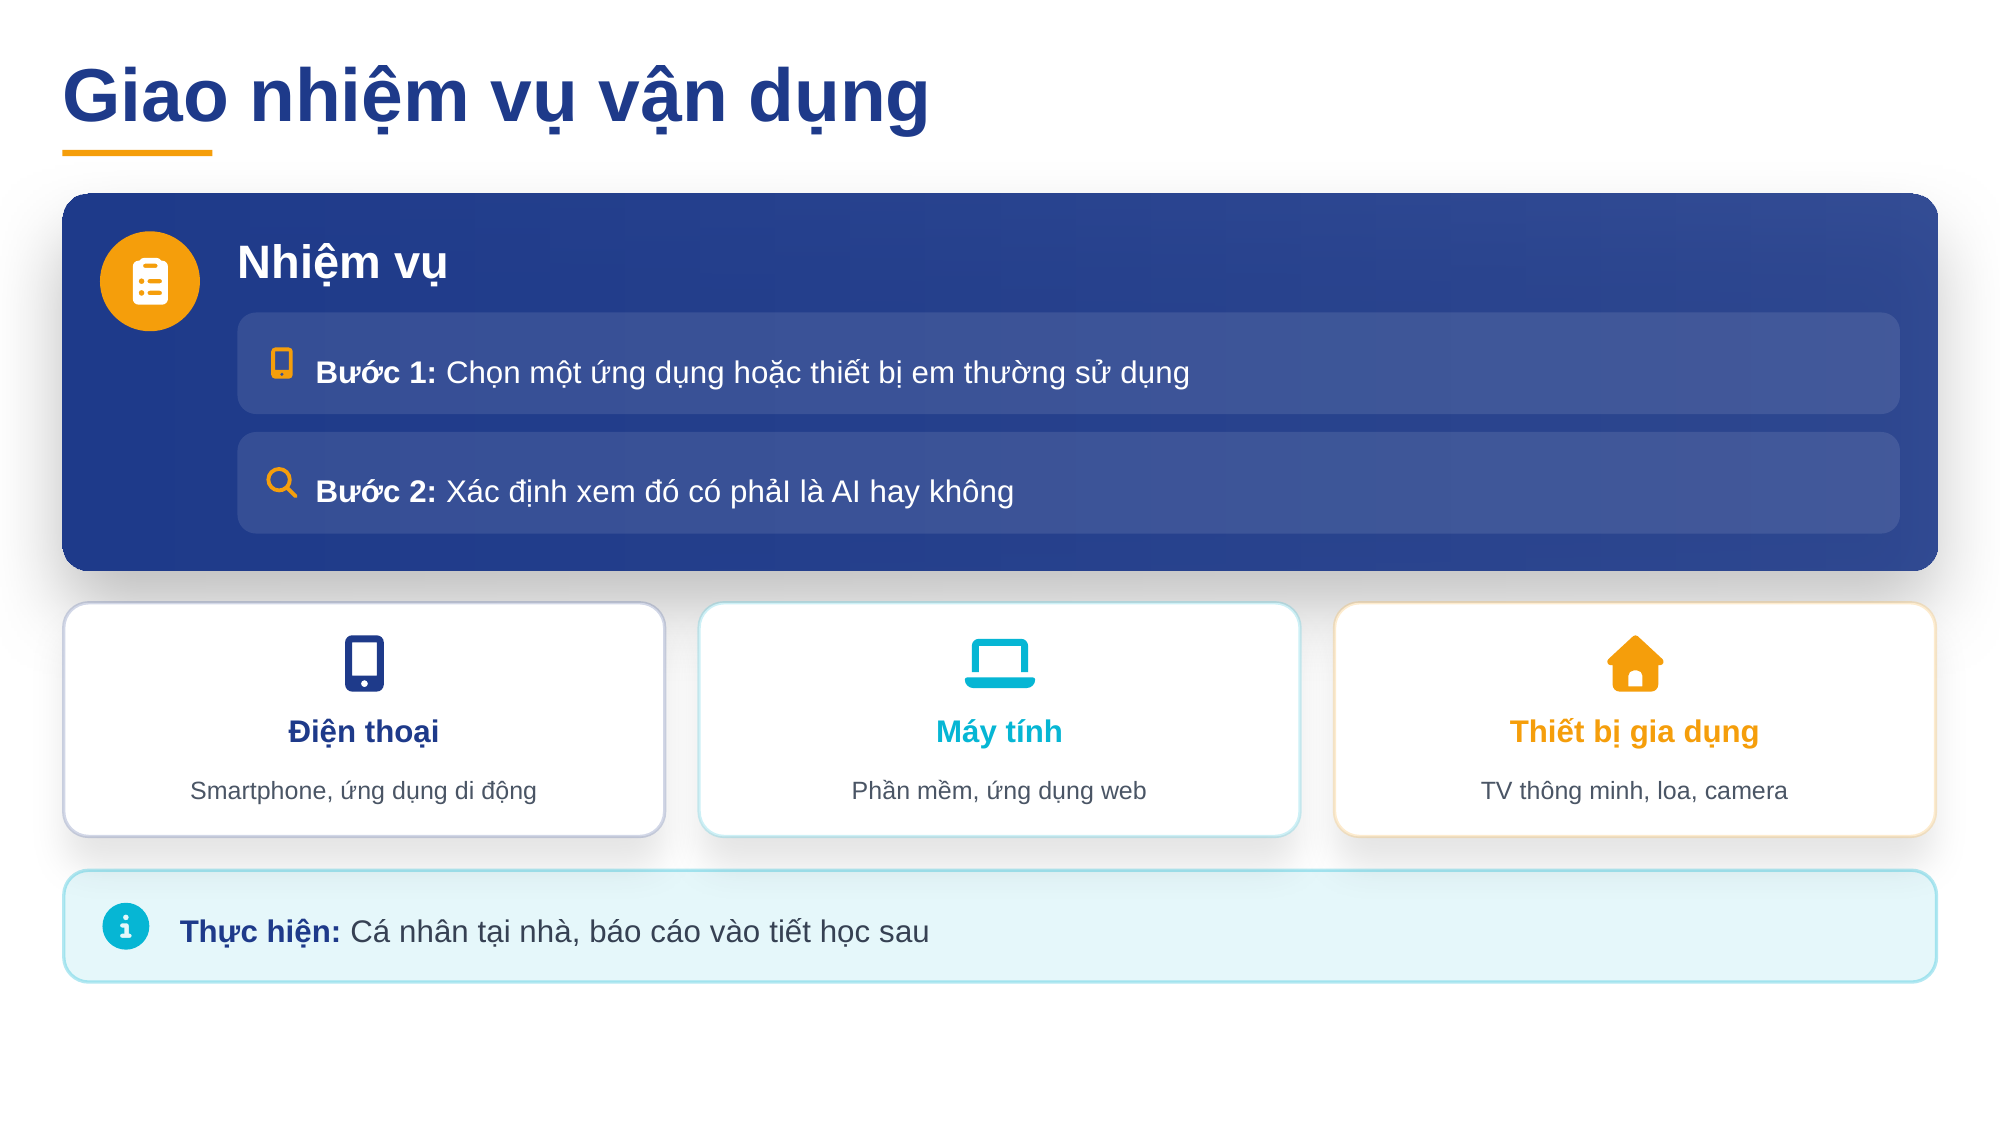

Giao nhiệm vụ vận dụng

Nhiệm vụ

Bước 1: Chọn một ứng dụng hoặc thiết bị em thường sử dụng

Bước 2: Xác định xem đó có phảI là AI hay không

Điện thoại
Máy tính
Thiết bị gia dụng
Smartphone, ứng dụng di động
Phần mềm, ứng dụng web
TV thông minh, loa, camera

Thực hiện: Cá nhân tại nhà, báo cáo vào tiết học sau